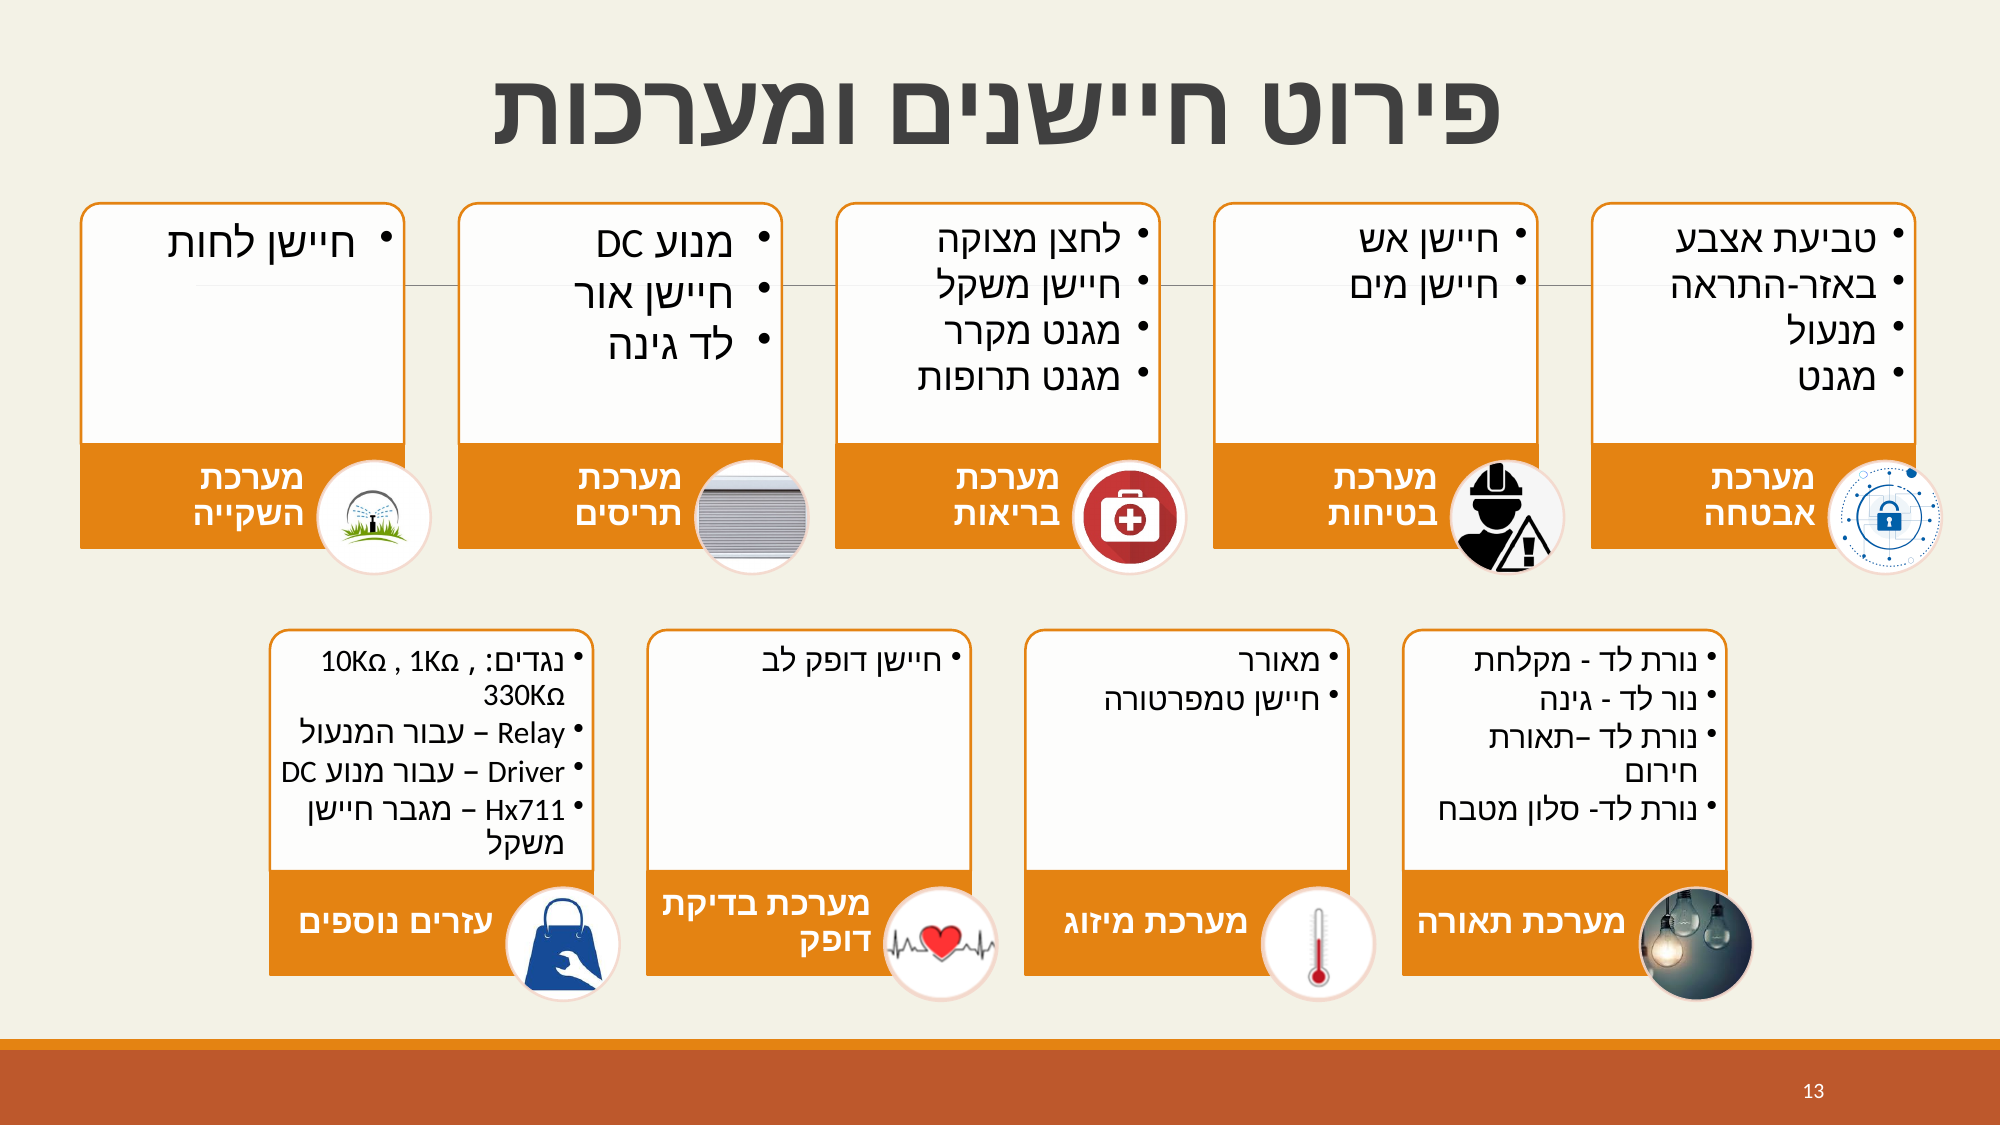

# פירוט חיישנים ומערכות
חיישן לחות
מערכת השקייה
מנוע DC
חיישן אור
לד גינה
מערכת תריסים
לחצן מצוקה
חיישן משקל
מגנט מקרר
מגנט תרופות
מערכת בריאות
חיישן אש
חיישן מים
מערכת בטיחות
טביעת אצבע
באזר-התראה
מנעול
מגנט
מערכת אבטחה
נגדים: , 10Kꭥ , 1Kꭥ 330Kꭥ
Relay – עבור המנעול
Driver – עבור מנוע DC
Hx711 – מגבר חיישן משקל
עזרים נוספים
חיישן דופק לב
מערכת בדיקת דופק
מאורר
חיישן טמפרטורה
מערכת מיזוג
נורת לד - מקלחת
נור לד - גינה
נורת לד –תאורת חירום
נורת לד- סלון מטבח
מערכת תאורה
13